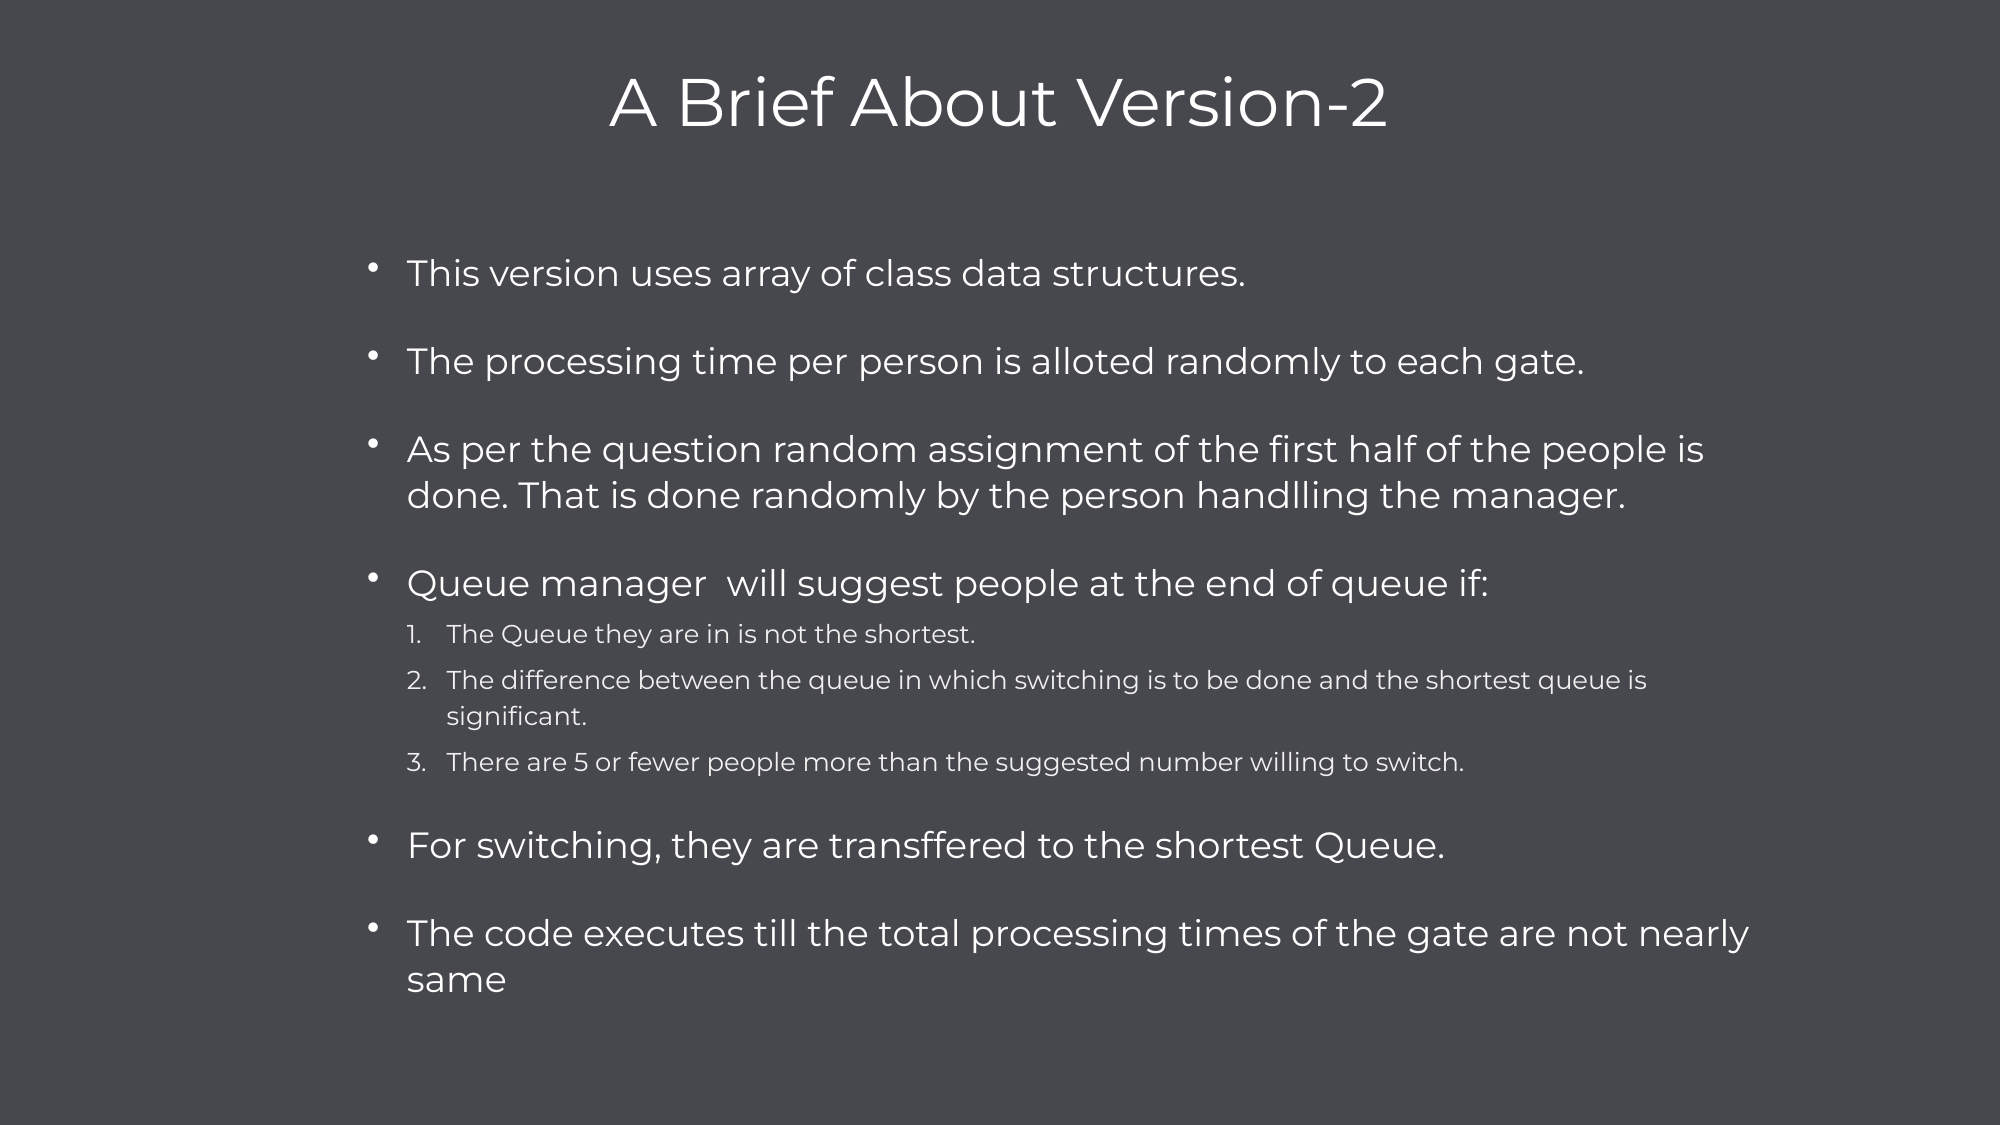

A Brief About Version-2
This version uses array of class data structures.
The processing time per person is alloted randomly to each gate.
As per the question random assignment of the first half of the people is done. That is done randomly by the person handlling the manager.
Queue manager  will suggest people at the end of queue if:
The Queue they are in is not the shortest.
The difference between the queue in which switching is to be done and the shortest queue is significant.
There are 5 or fewer people more than the suggested number willing to switch.
For switching, they are transffered to the shortest Queue.
The code executes till the total processing times of the gate are not nearly same